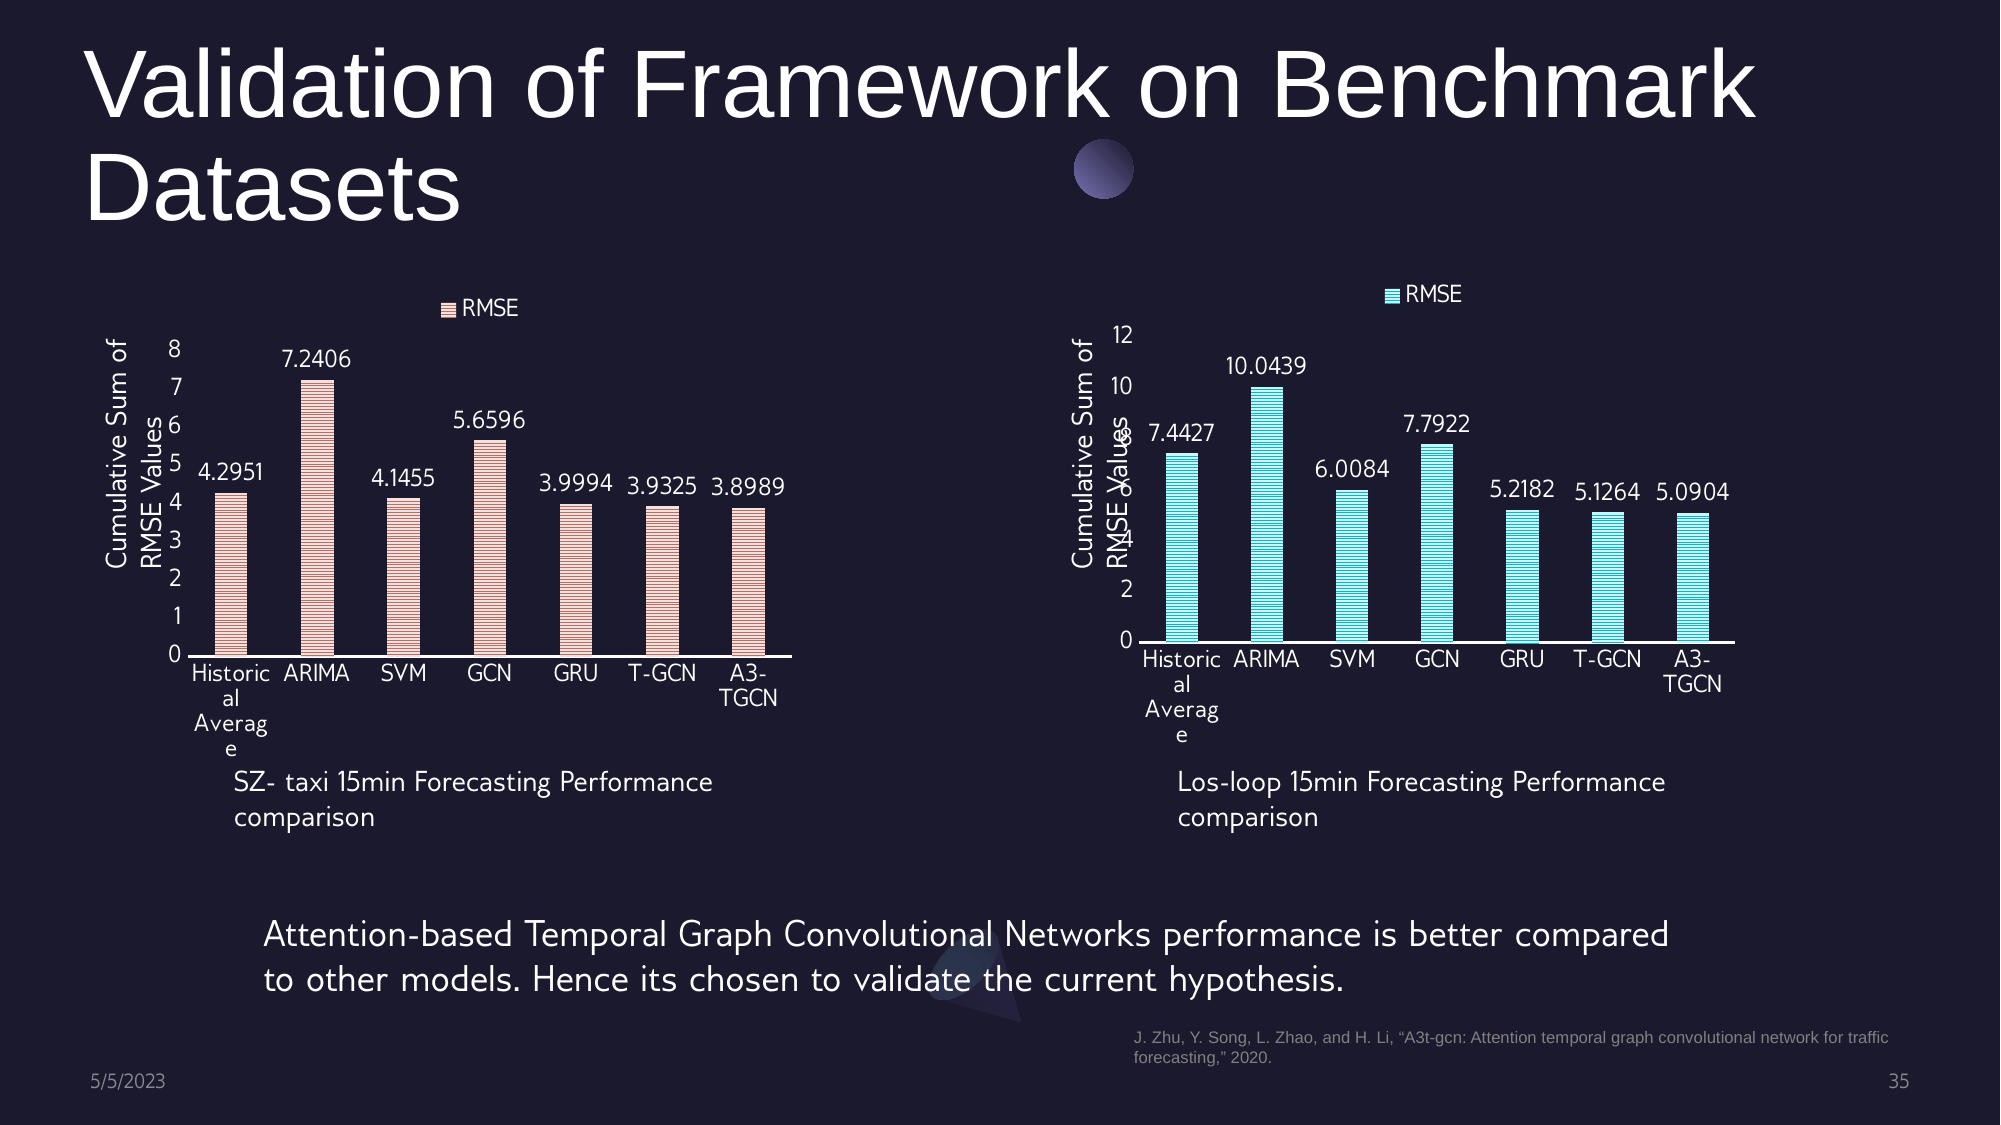

Validation of Framework on Benchmark Datasets

### Chart

| Category | RMSE |
|---|---|
| Historical Average | 7.4427 |
| ARIMA | 10.0439 |
| SVM | 6.0084 |
| GCN | 7.7922 |
| GRU | 5.2182 |
| T-GCN | 5.1264 |
| A3-TGCN | 5.0904 |

### Chart

| Category | RMSE |
|---|---|
| Historical Average | 4.2951 |
| ARIMA | 7.2406 |
| SVM | 4.1455 |
| GCN | 5.6596 |
| GRU | 3.9994 |
| T-GCN | 3.9325 |
| A3-TGCN | 3.8989 |
Cumulative Sum of RMSE Values
Cumulative Sum of RMSE Values
SZ- taxi 15min Forecasting Performance comparison
Los-loop 15min Forecasting Performance comparison
Attention-based Temporal Graph Convolutional Networks performance is better compared to other models. Hence its chosen to validate the current hypothesis.
J. Zhu, Y. Song, L. Zhao, and H. Li, “A3t-gcn: Attention temporal graph convolutional network for traffic forecasting,” 2020.
5/5/2023
35